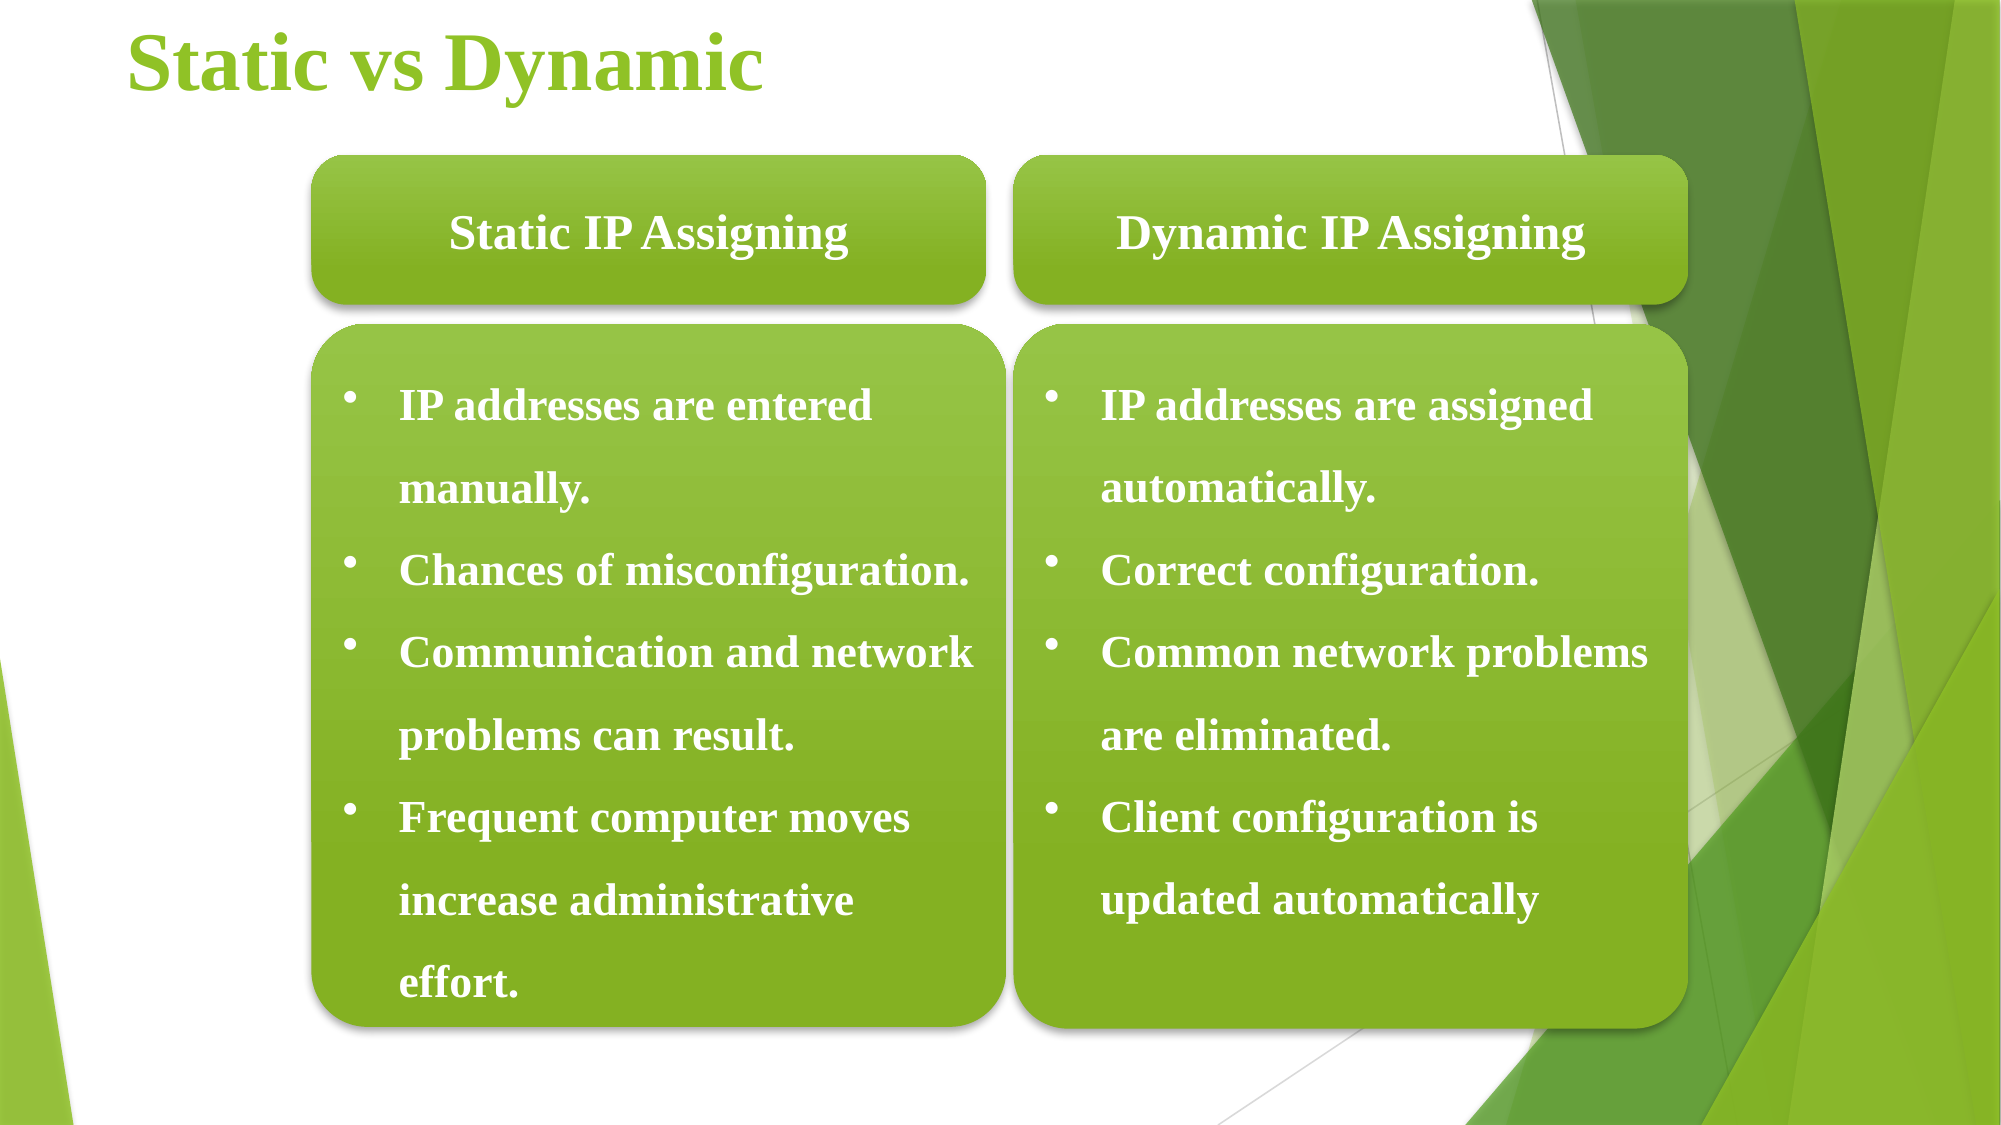

# Static vs Dynamic
Static IP Assigning
Dynamic IP Assigning
IP addresses are entered manually.
Chances of misconfiguration.
Communication and network problems can result.
Frequent computer moves increase administrative effort.
IP addresses are assigned automatically.
Correct configuration.
Common network problems are eliminated.
Client configuration is updated automatically